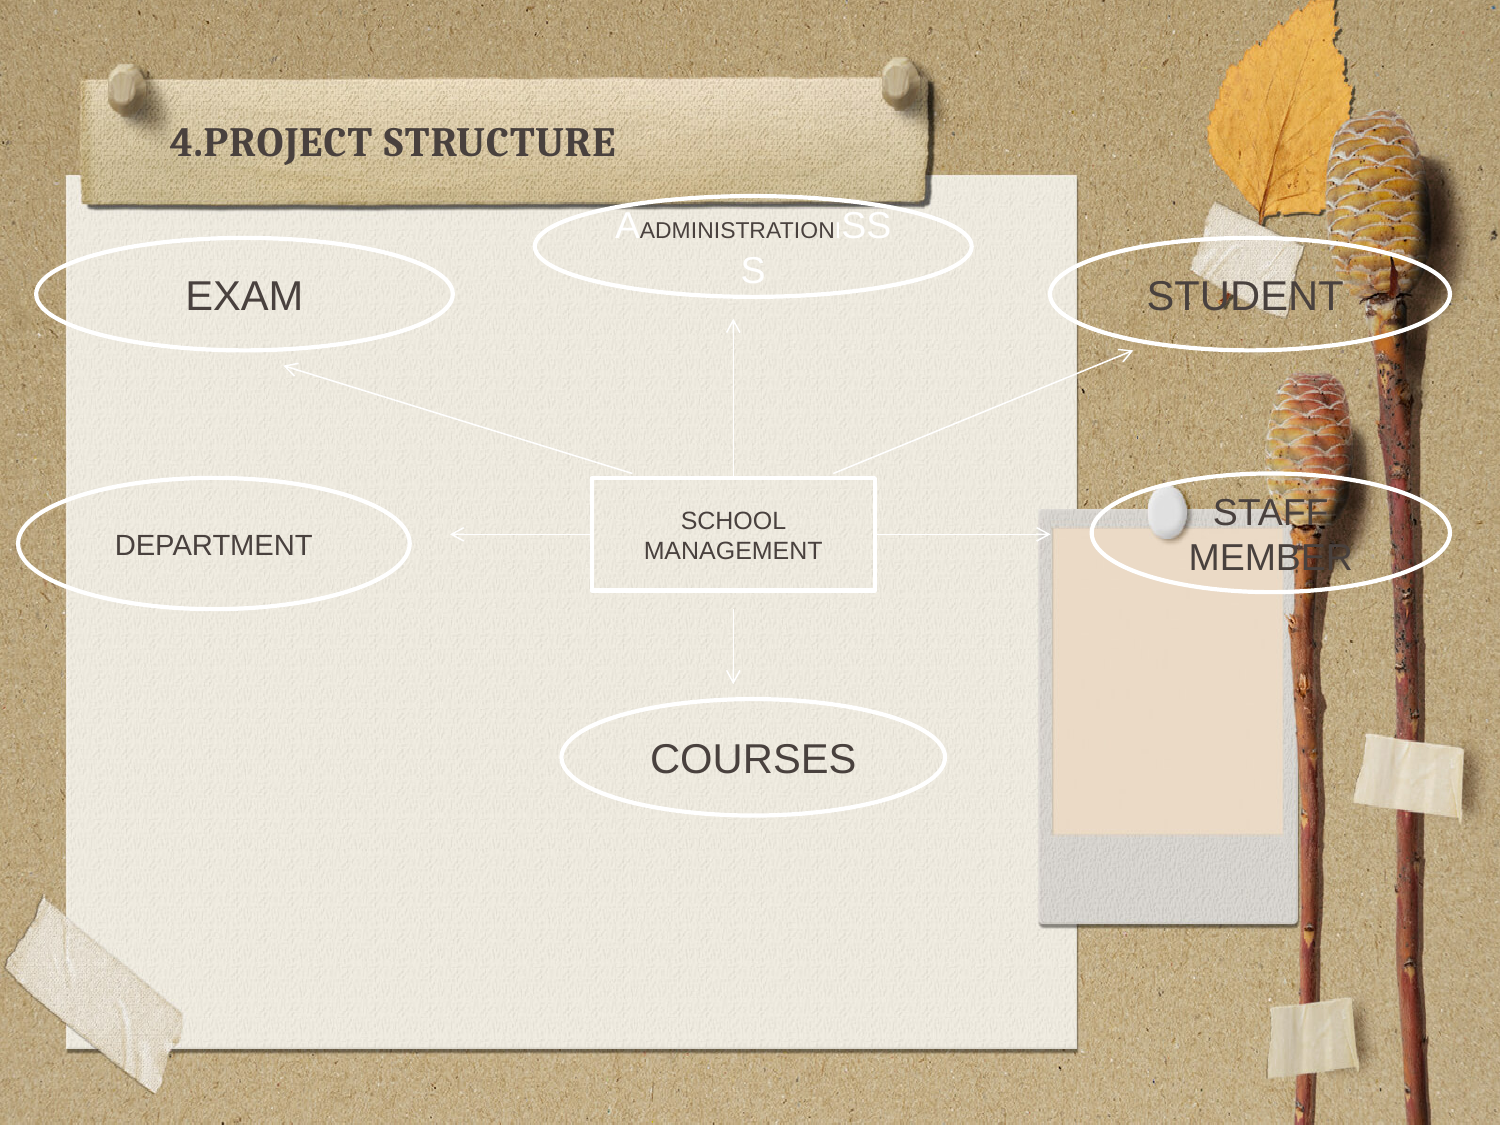

4.PROJECT STRUCTURE

AADMINISTRATIONISSS
EXAM
STUDENT
STAFF MEMBER
DEPARTMENT
SCHOOL MANAGEMENT
COURSES